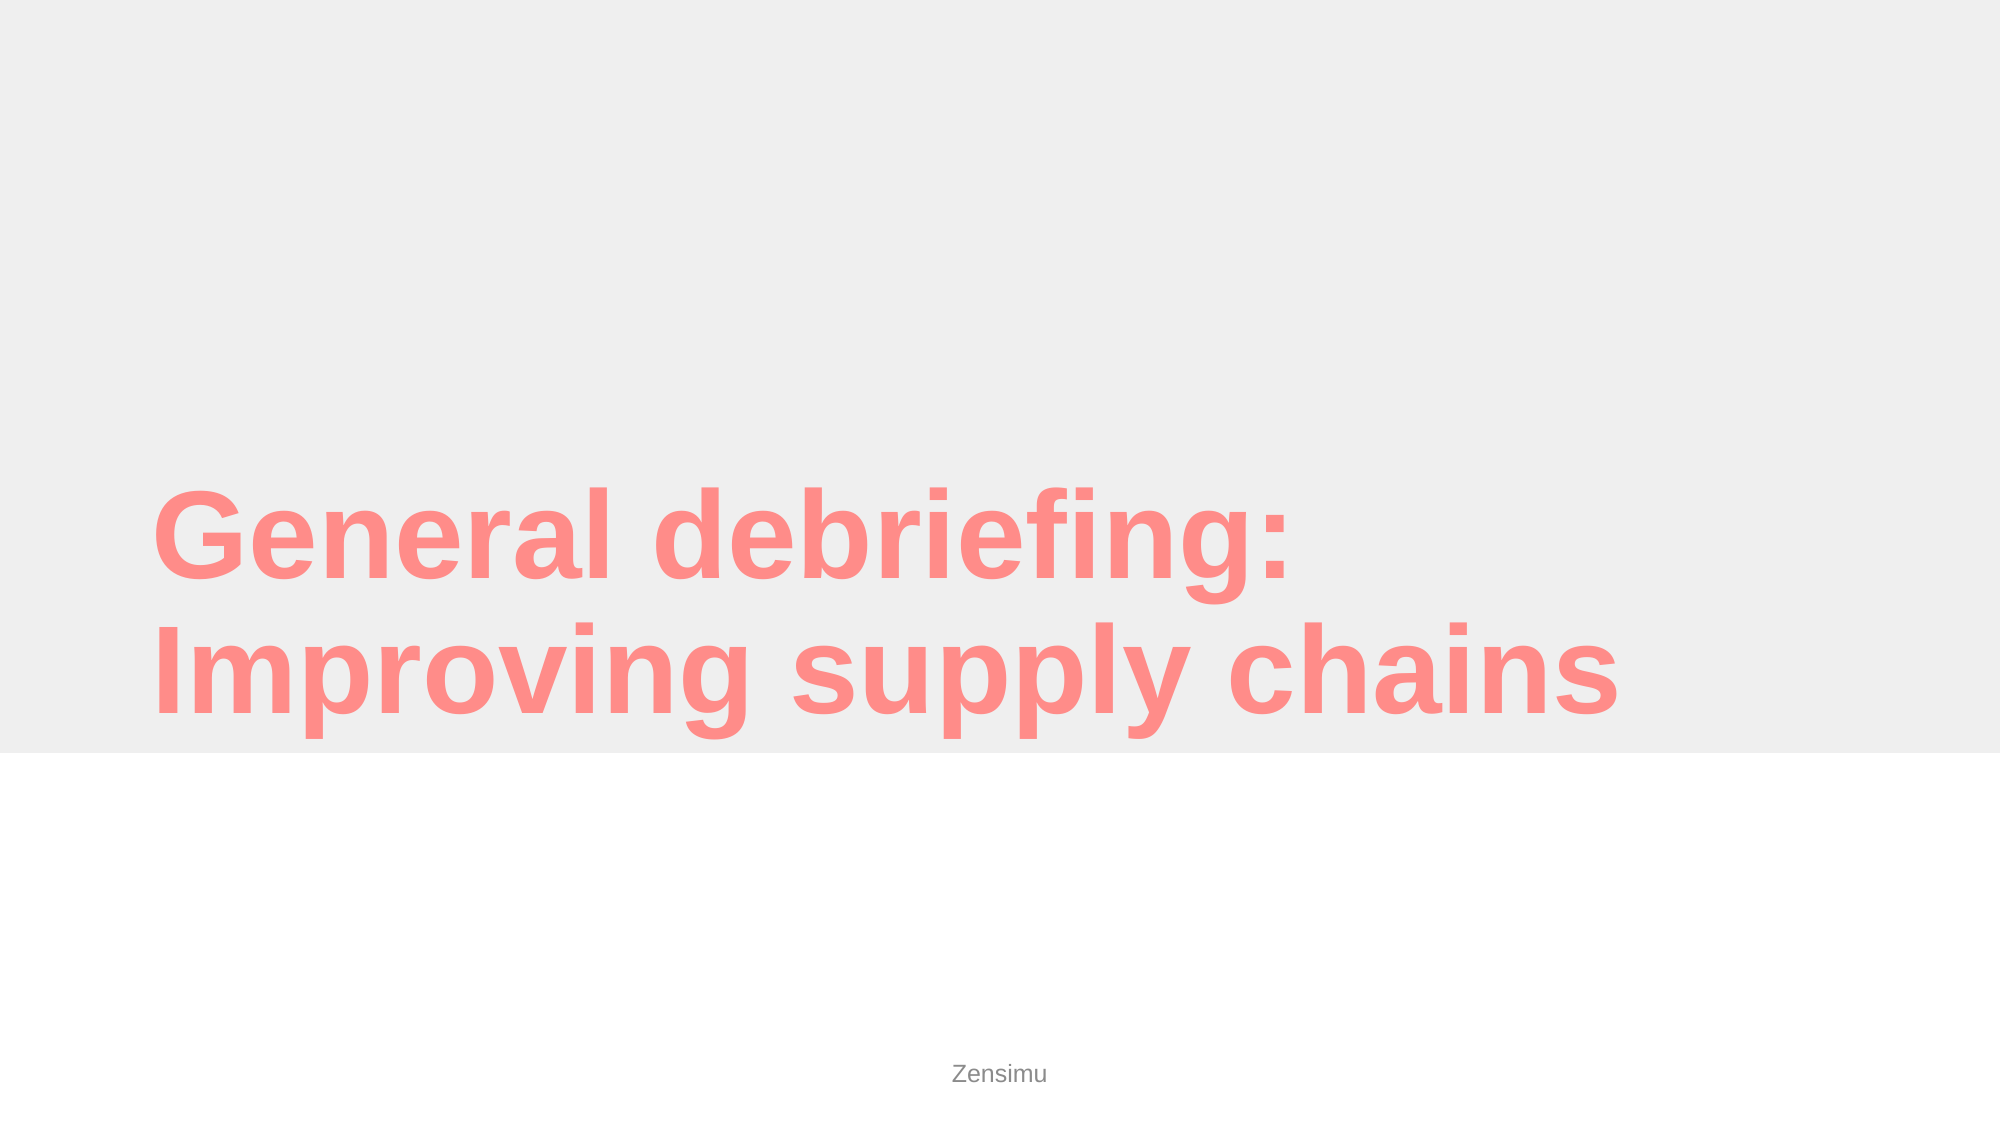

# General debriefing: Improving supply chains
Zensimu